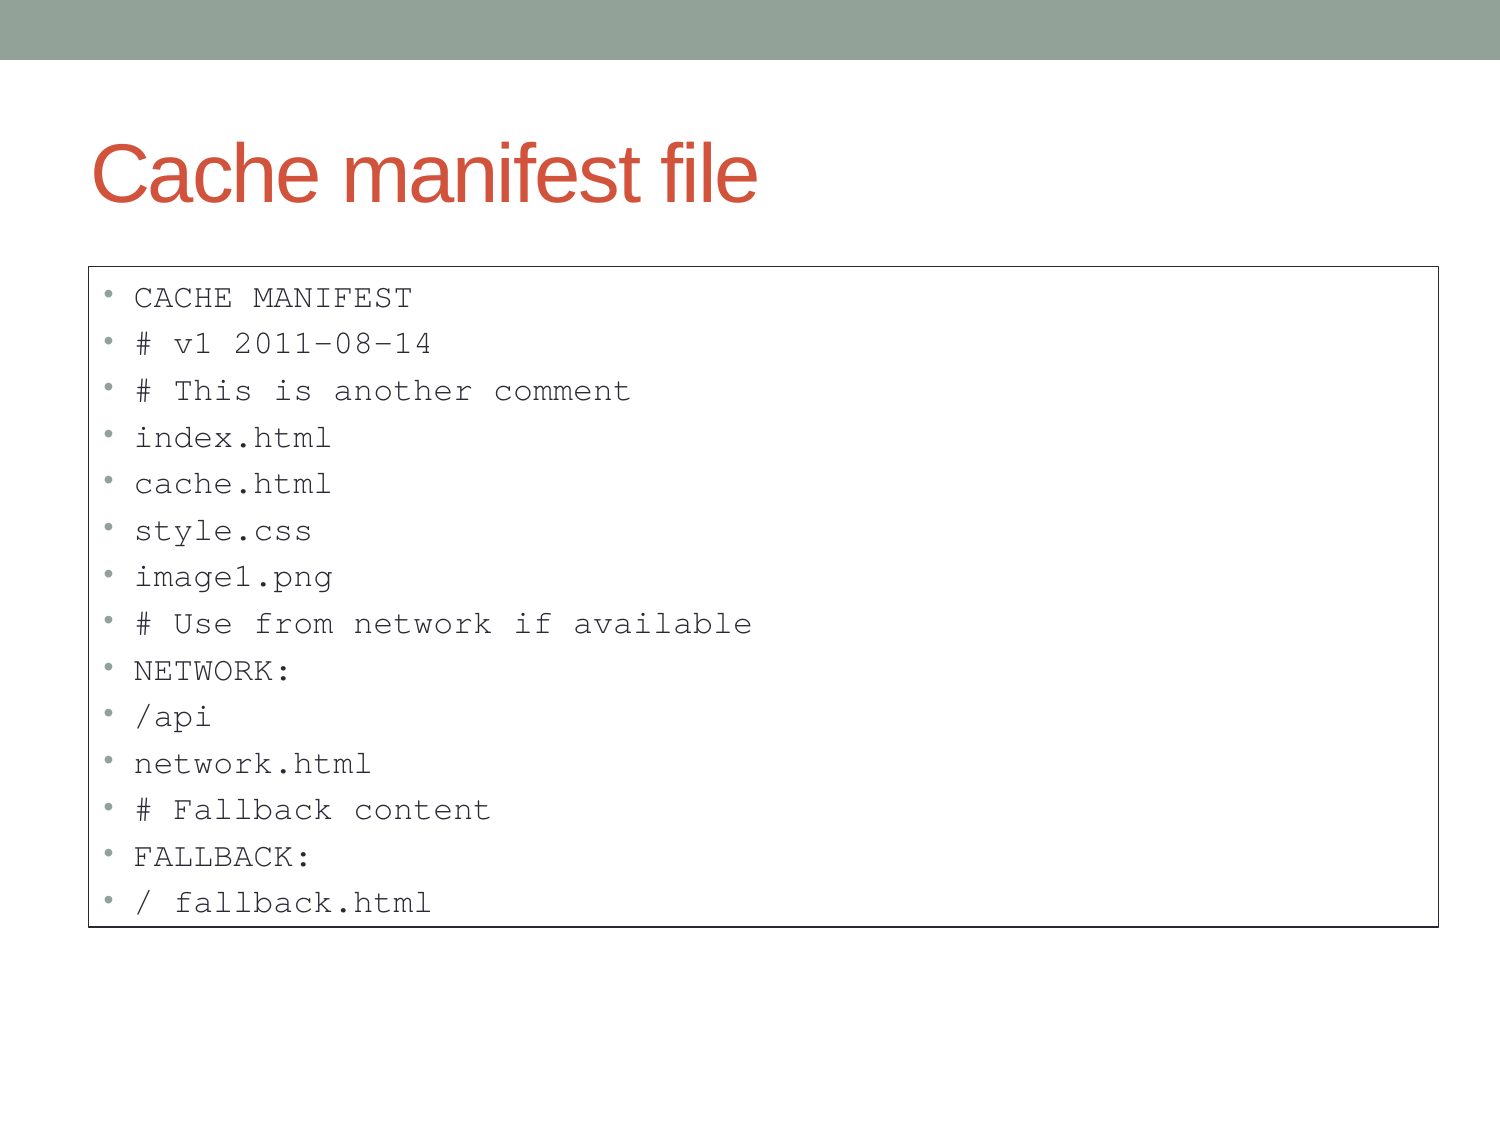

# Cache manifest file
CACHE MANIFEST
# v1 2011-08-14
# This is another comment
index.html
cache.html
style.css
image1.png
# Use from network if available
NETWORK:
/api
network.html
# Fallback content
FALLBACK:
/ fallback.html